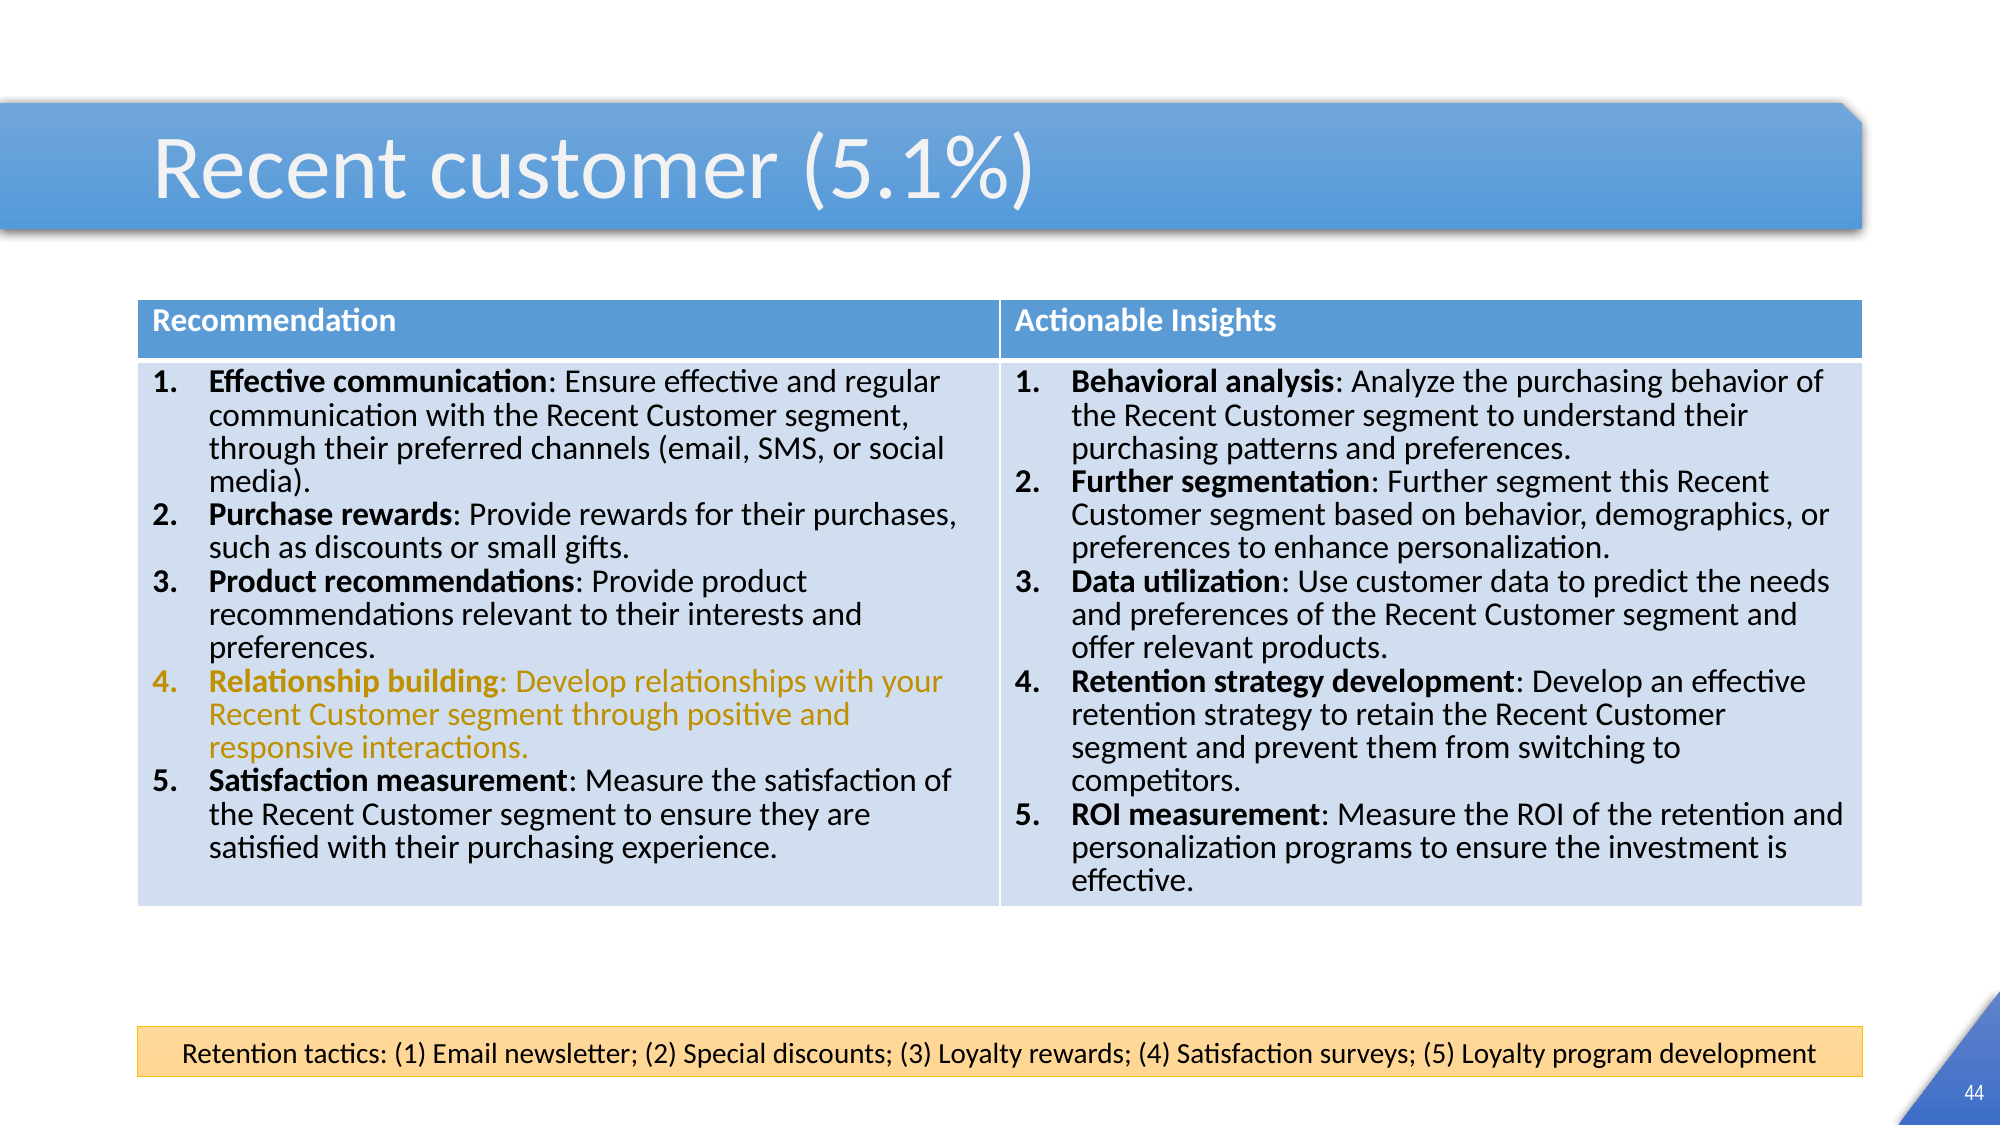

# Recent customer (5.1%)

| Recommendation | Actionable Insights |
| --- | --- |
| Effective communication: Ensure effective and regular communication with the Recent Customer segment, through their preferred channels (email, SMS, or social media). Purchase rewards: Provide rewards for their purchases, such as discounts or small gifts. Product recommendations: Provide product recommendations relevant to their interests and preferences. Relationship building: Develop relationships with your Recent Customer segment through positive and responsive interactions. Satisfaction measurement: Measure the satisfaction of the Recent Customer segment to ensure they are satisfied with their purchasing experience. | Behavioral analysis: Analyze the purchasing behavior of the Recent Customer segment to understand their purchasing patterns and preferences. Further segmentation: Further segment this Recent Customer segment based on behavior, demographics, or preferences to enhance personalization. Data utilization: Use customer data to predict the needs and preferences of the Recent Customer segment and offer relevant products. Retention strategy development: Develop an effective retention strategy to retain the Recent Customer segment and prevent them from switching to competitors. ROI measurement: Measure the ROI of the retention and personalization programs to ensure the investment is effective. |
44
Retention tactics: (1) Email newsletter; (2) Special discounts; (3) Loyalty rewards; (4) Satisfaction surveys; (5) Loyalty program development